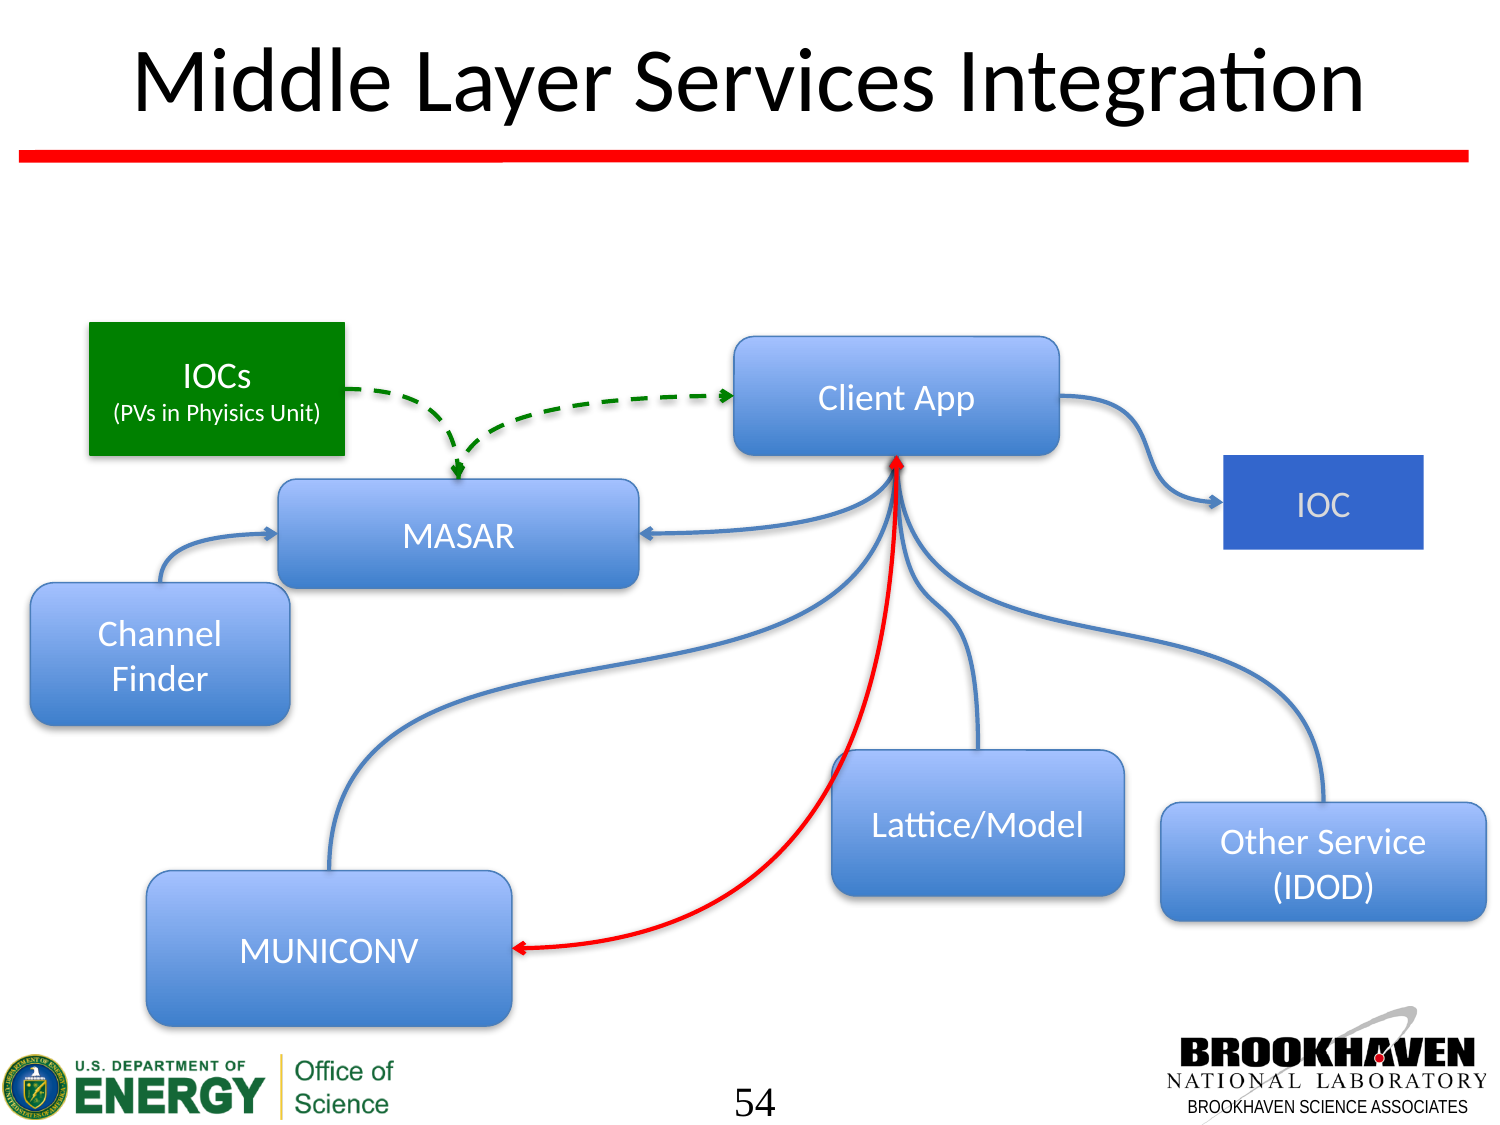

# Middle Layer Services Integration

IOCs
(PVs in Phyisics Unit)
Client App
IOC
MASAR
Channel Finder
Lattice/Model
Other Service
(IDOD)
MUNICONV